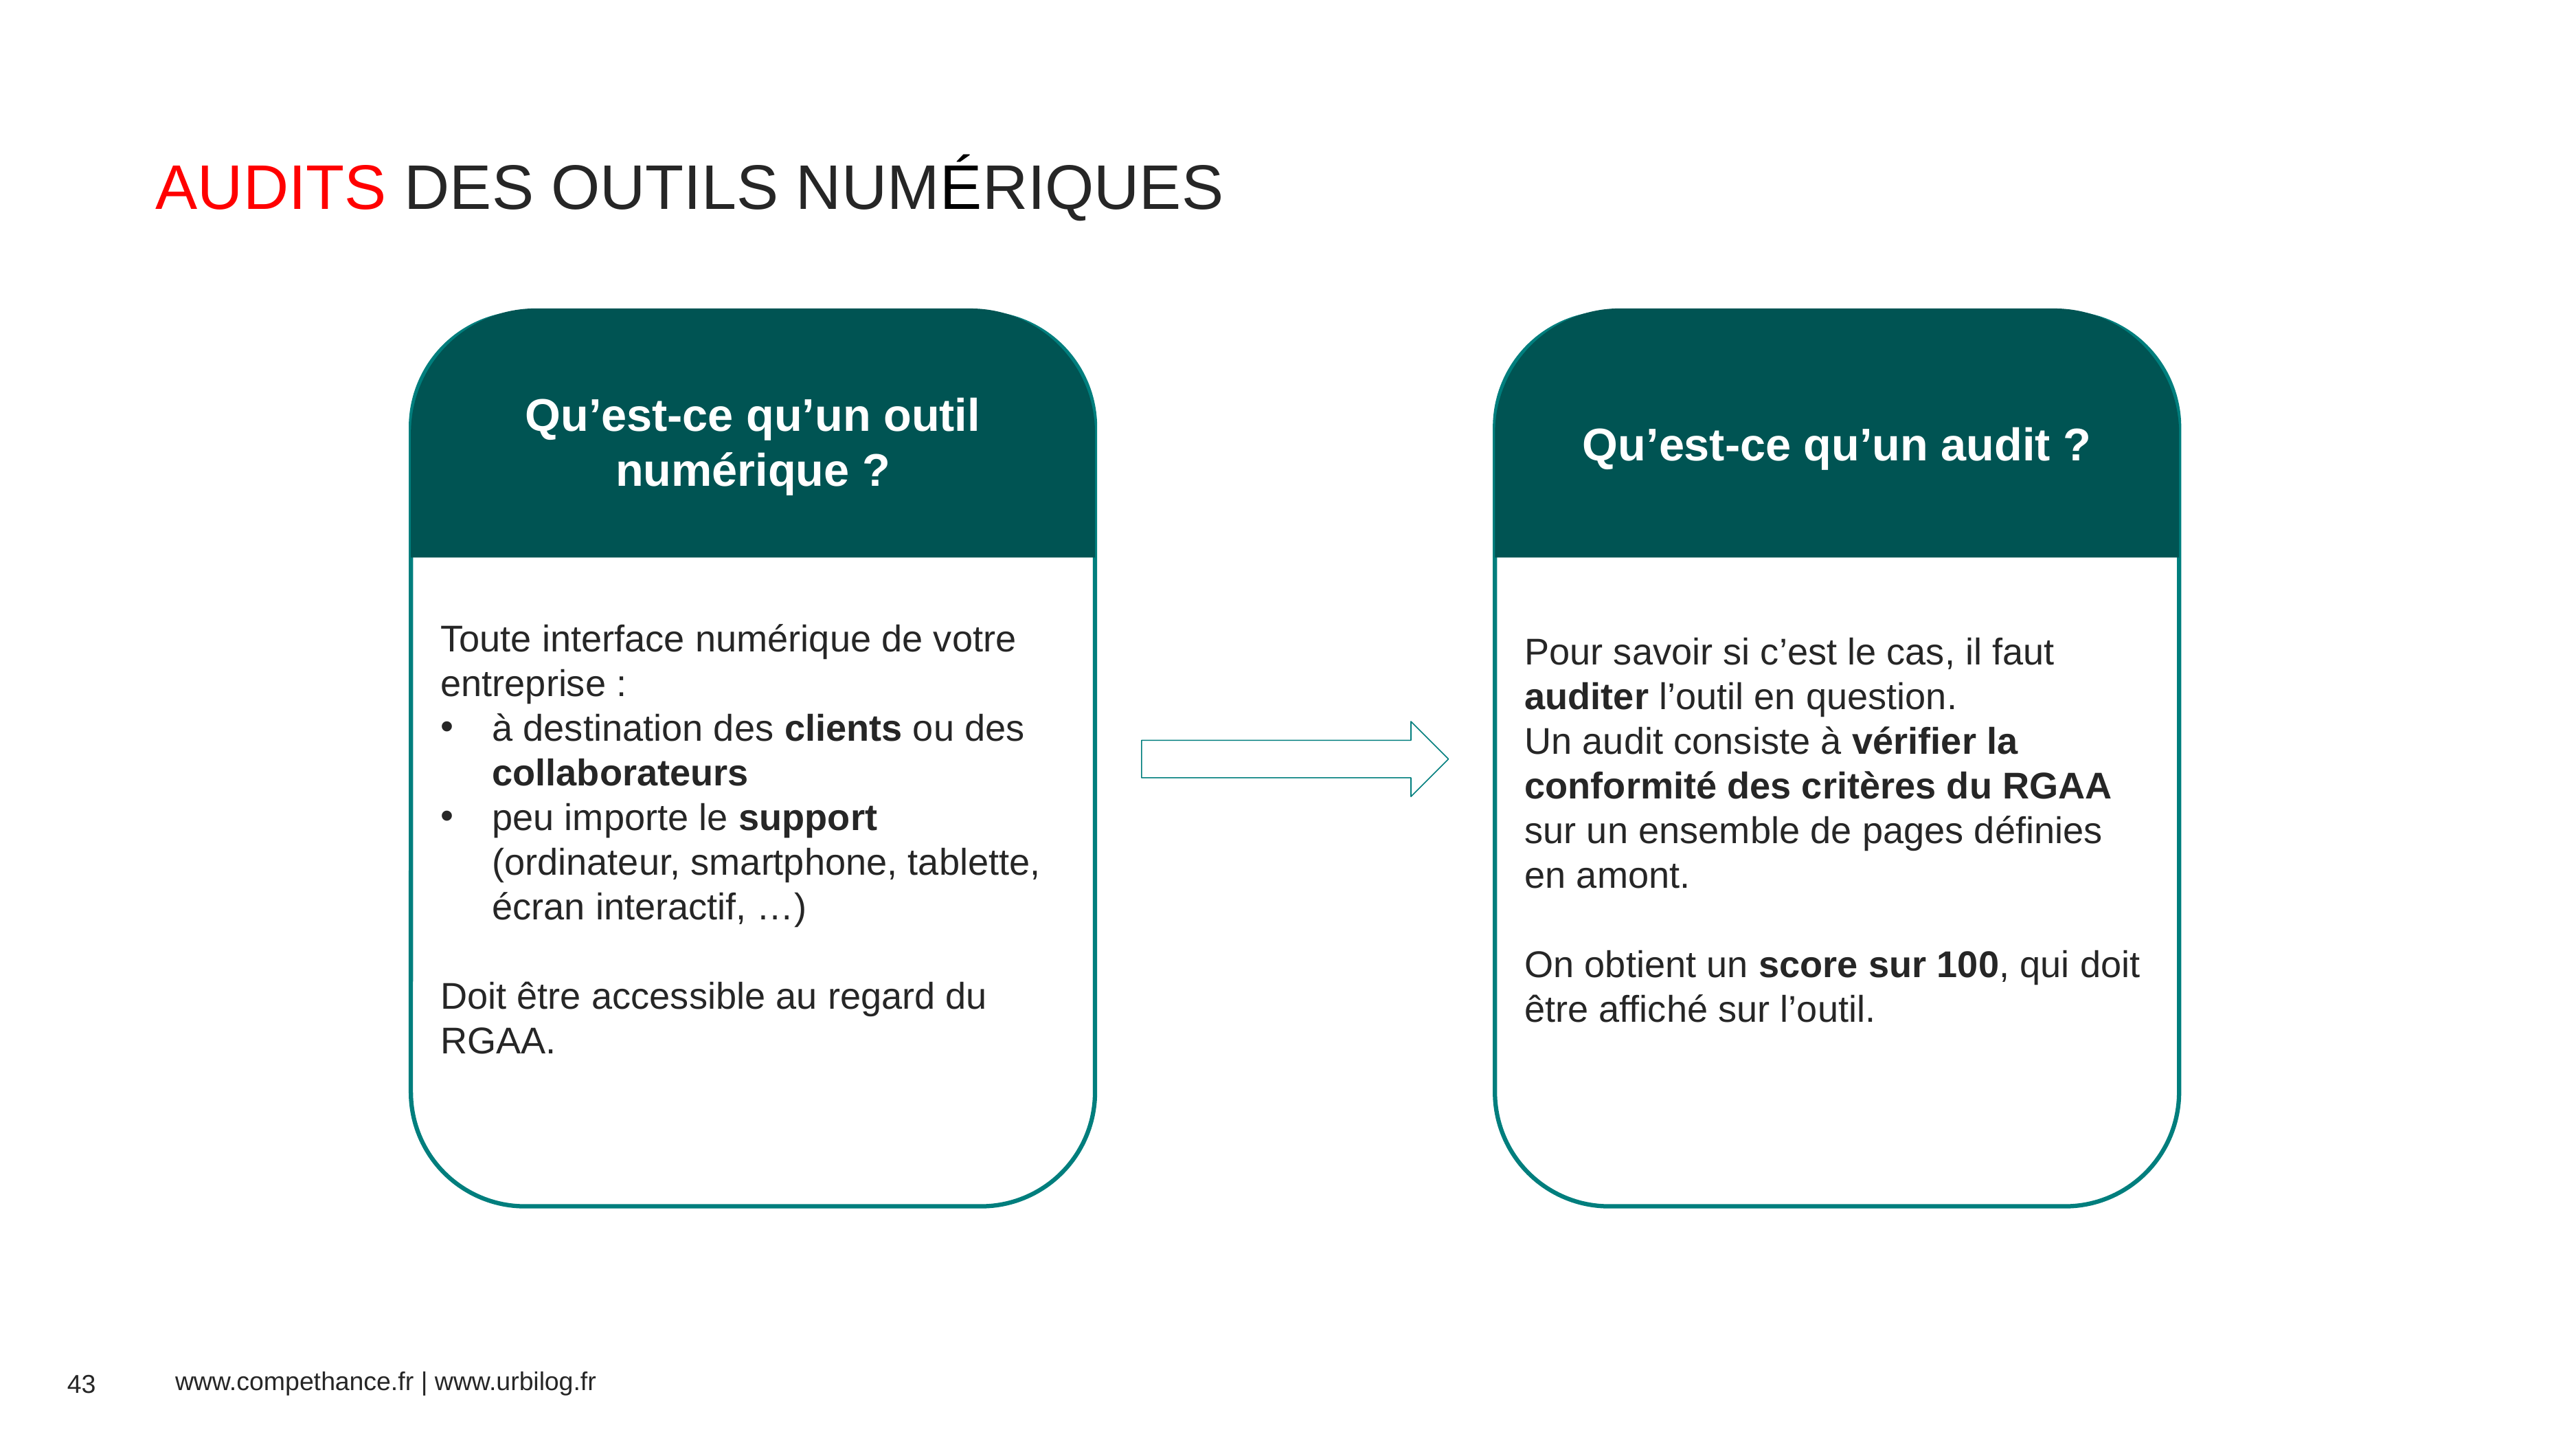

# AUDITS DES OUTILS NUMÉRIQUES

Qu’est-ce qu’un outil numérique ?
Qu’est-ce qu’un audit ?
Toute interface numérique de votre entreprise :
à destination des clients ou des collaborateurs
peu importe le support (ordinateur, smartphone, tablette, écran interactif, …)

Doit être accessible au regard du RGAA.
Pour savoir si c’est le cas, il faut auditer l’outil en question.
Un audit consiste à vérifier la conformité des critères du RGAA sur un ensemble de pages définies en amont.

On obtient un score sur 100, qui doit être affiché sur l’outil.